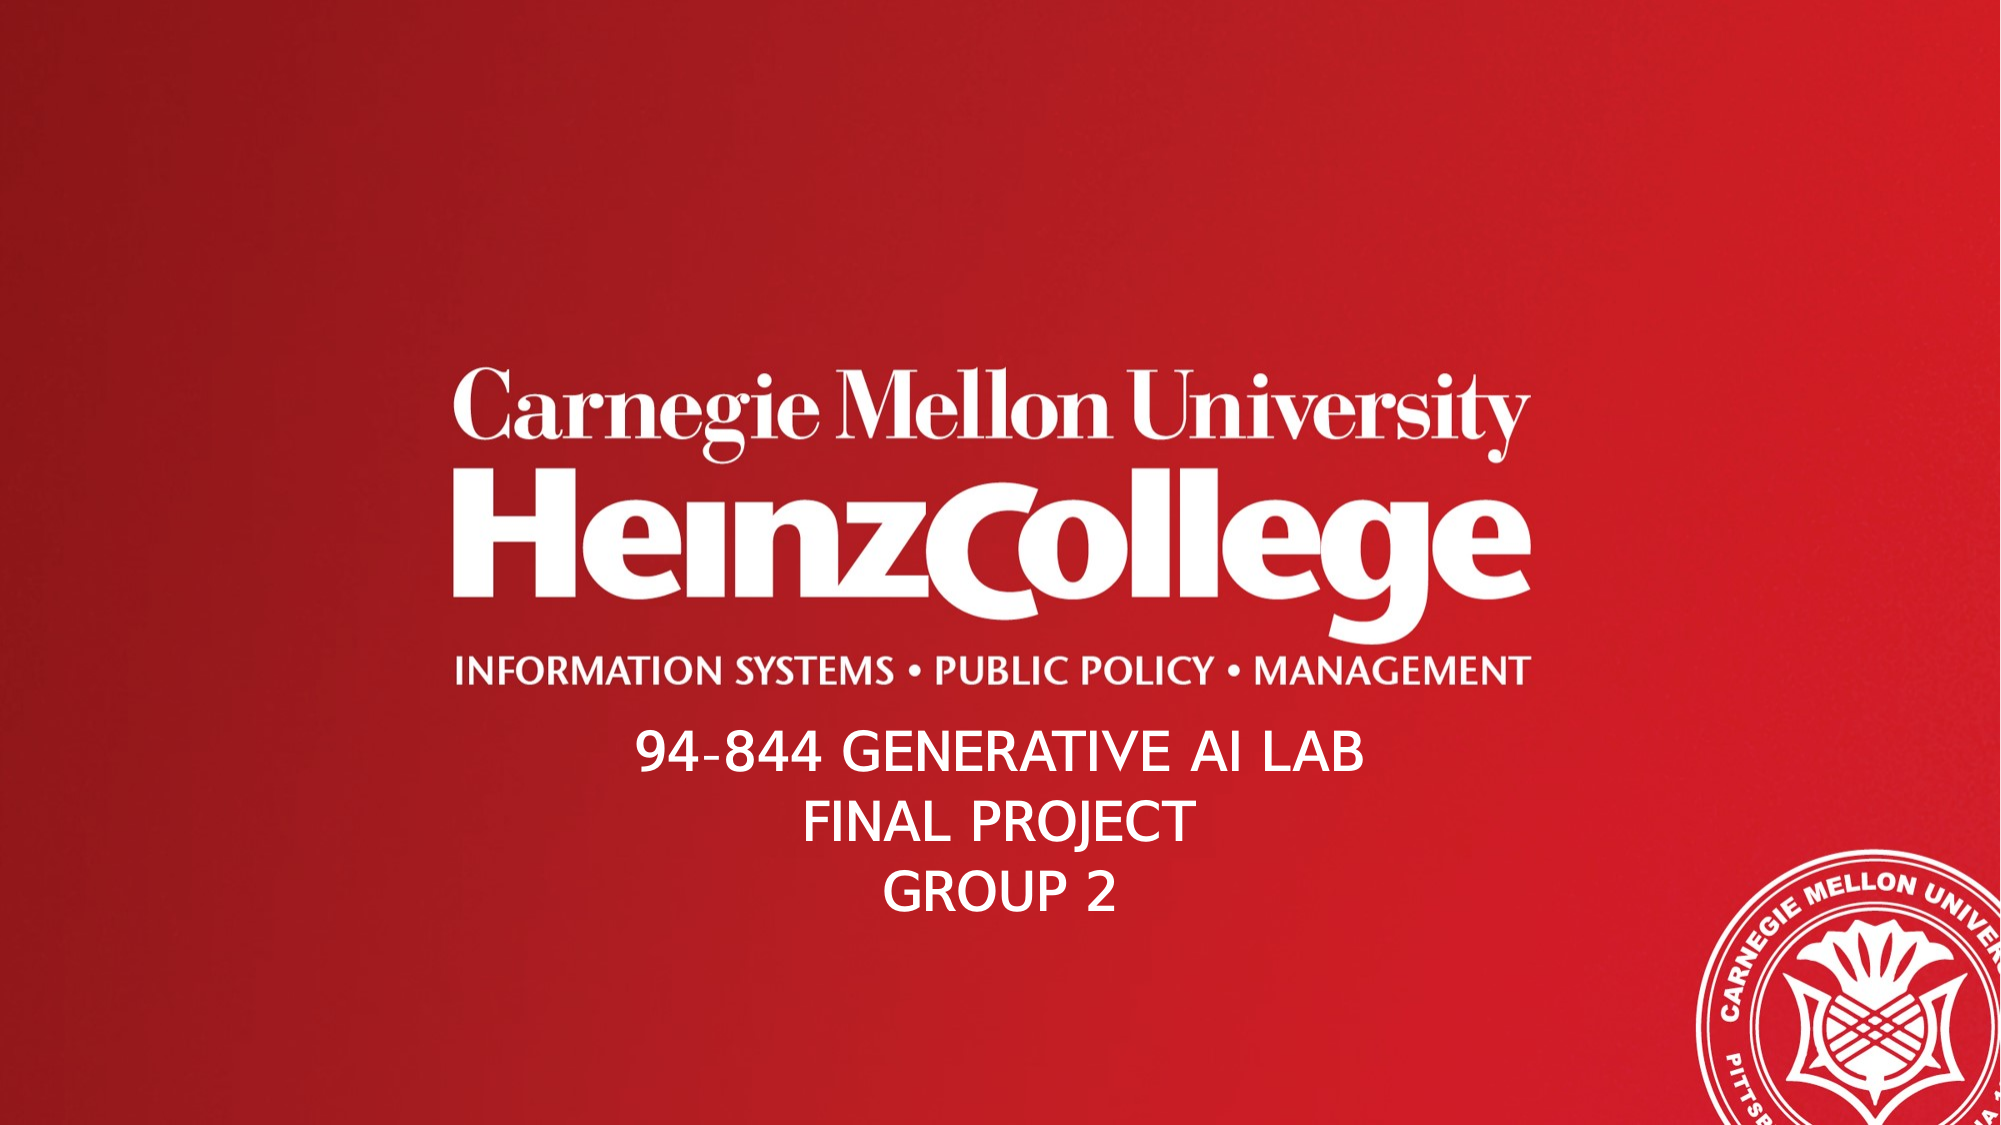

# 94-844 GENERATIVE AI LAB
FINAL PROJECT
GROUP 2